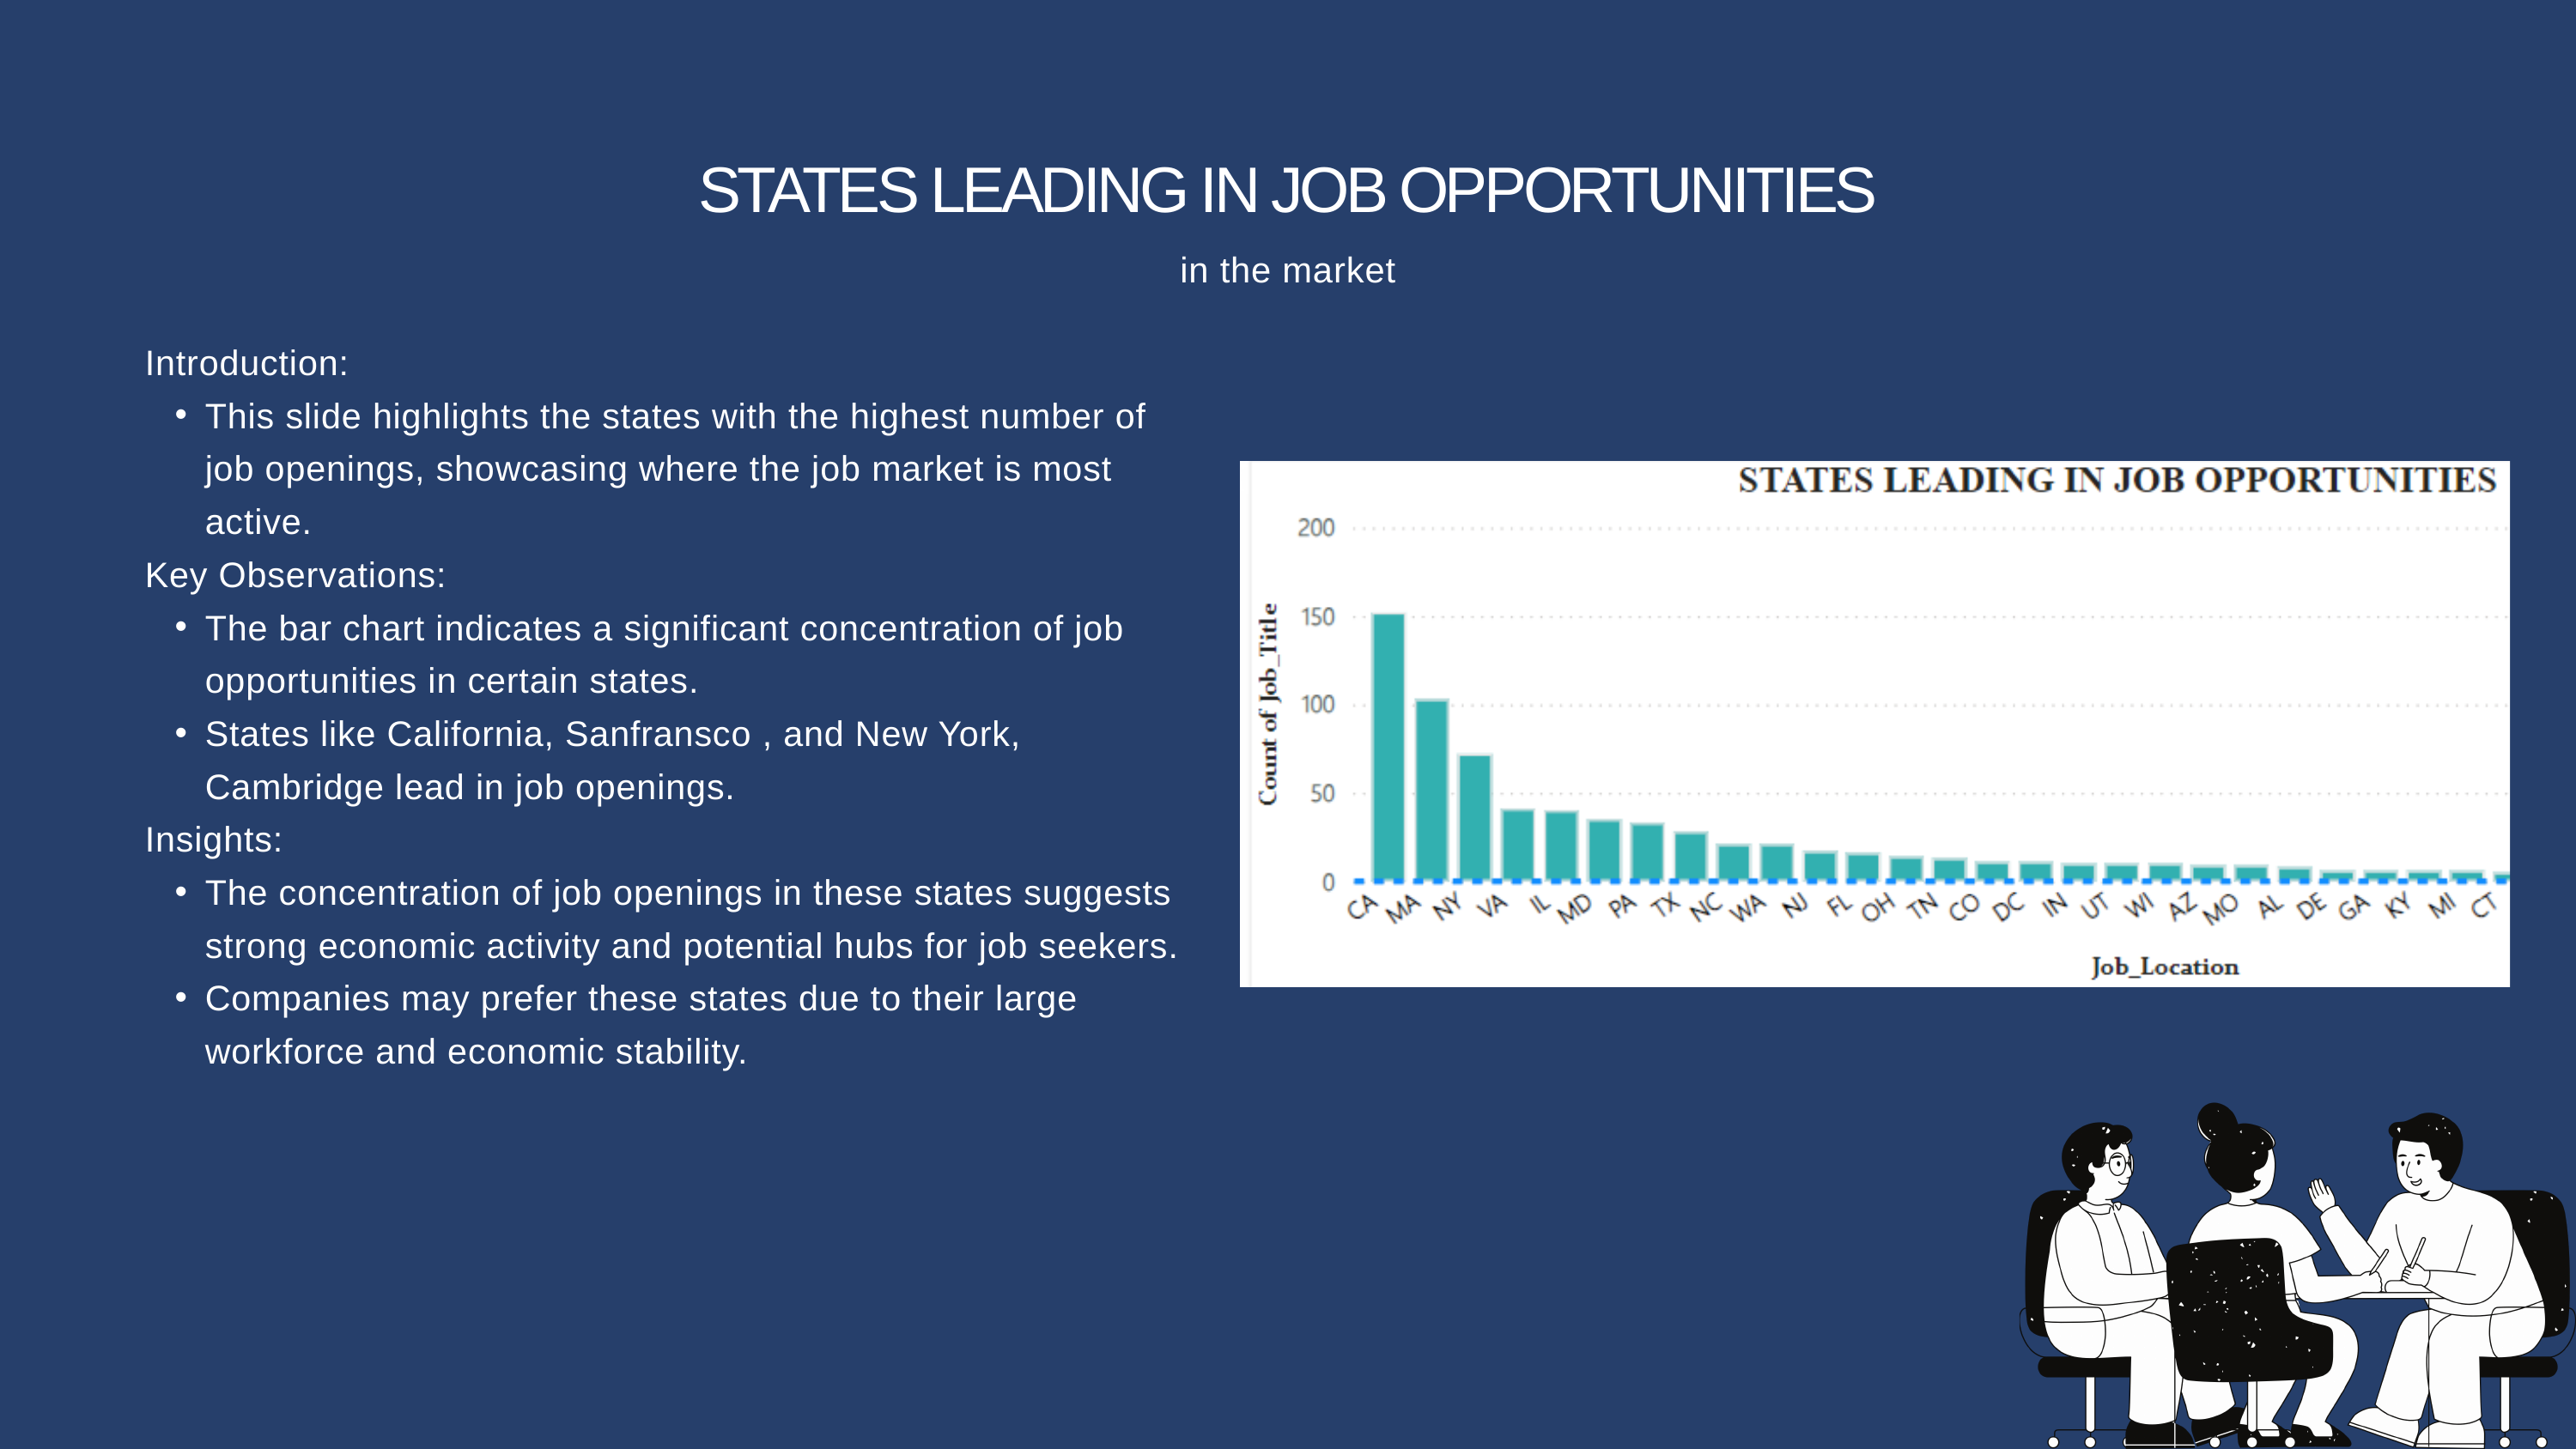

STATES LEADING IN JOB OPPORTUNITIES
in the market
Introduction:
This slide highlights the states with the highest number of job openings, showcasing where the job market is most active.
Key Observations:
The bar chart indicates a significant concentration of job opportunities in certain states.
States like California, Sanfransco , and New York, Cambridge lead in job openings.
Insights:
The concentration of job openings in these states suggests strong economic activity and potential hubs for job seekers.
Companies may prefer these states due to their large workforce and economic stability.